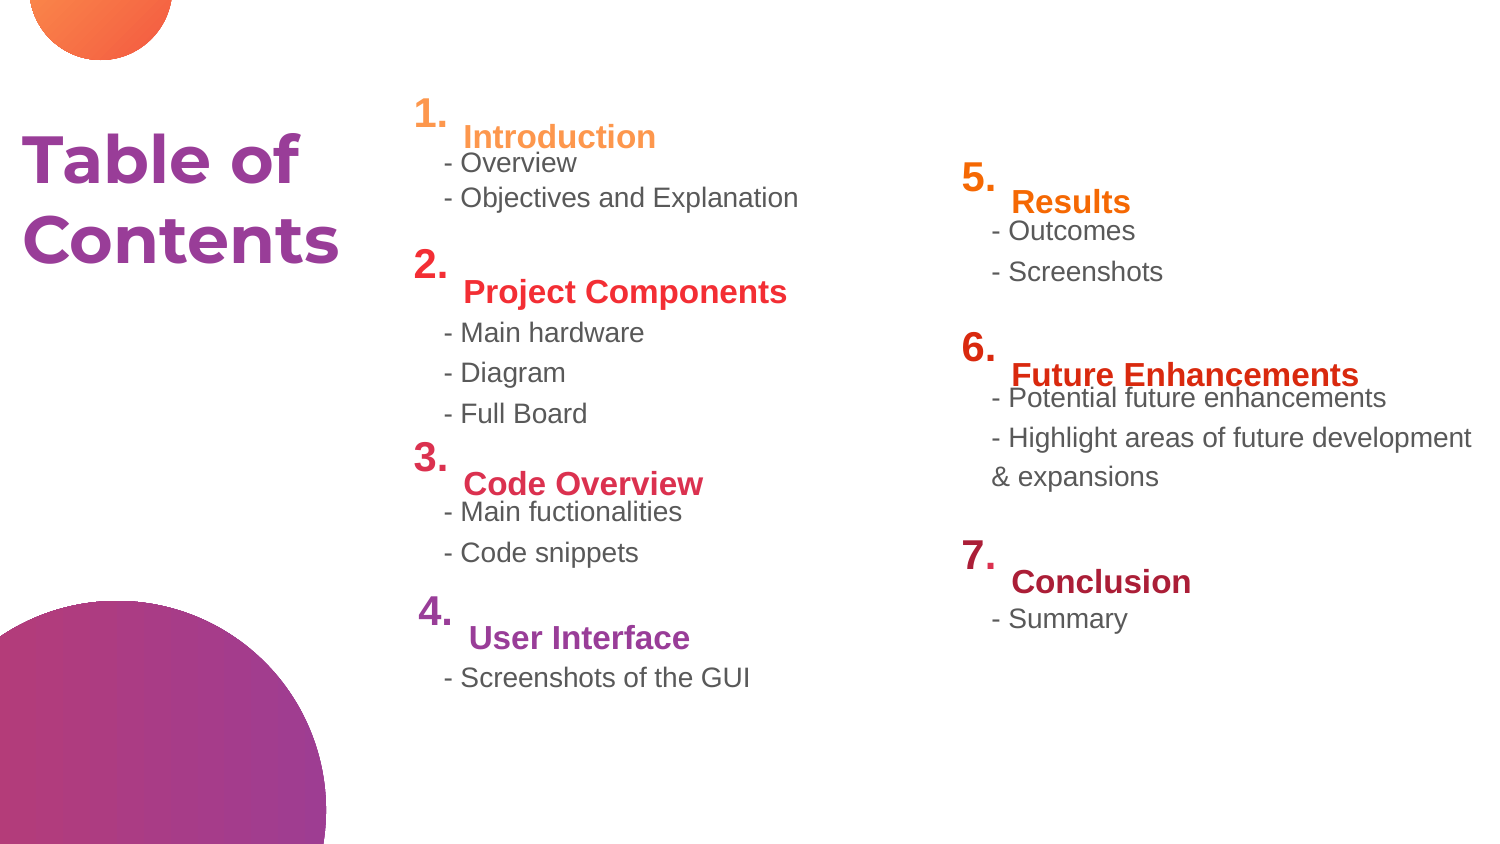

# 1.
Introduction
Table of Contents
- Overview
- Objectives and Explanation
5.
Results
- Outcomes
- Screenshots
2.
Project Components
- Main hardware
- Diagram
- Full Board
6.
Future Enhancements
- Potential future enhancements
- Highlight areas of future development & expansions
3.
Code Overview
- Main fuctionalities
- Code snippets
7.
Conclusion
- Summary
4.
User Interface

- Screenshots of the GUI